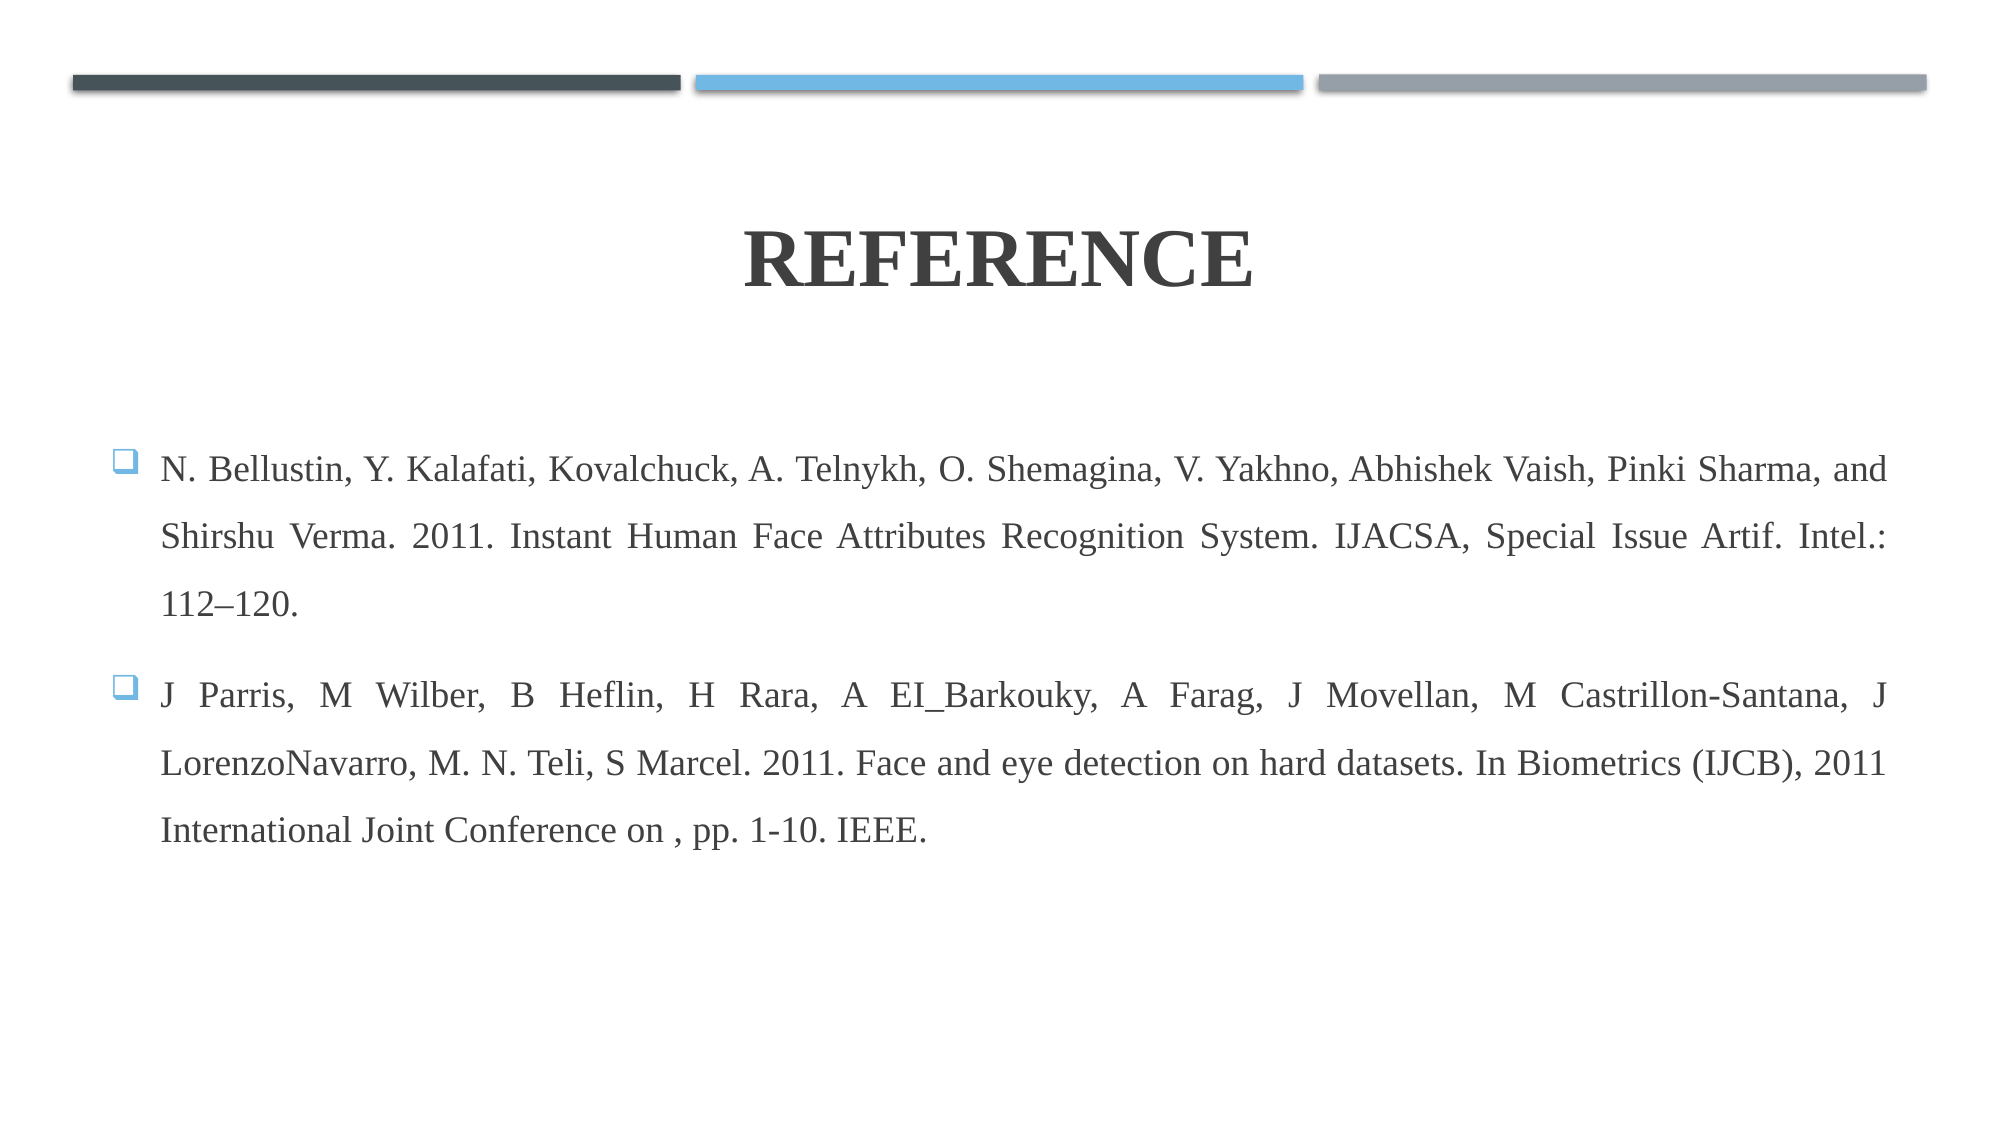

# reference

N. Bellustin, Y. Kalafati, Kovalchuck, A. Telnykh, O. Shemagina, V. Yakhno, Abhishek Vaish, Pinki Sharma, and Shirshu Verma. 2011. Instant Human Face Attributes Recognition System. IJACSA, Special Issue Artif. Intel.: 112–120.
J Parris, M Wilber, B Heflin, H Rara, A EI_Barkouky, A Farag, J Movellan, M Castrillon-Santana, J LorenzoNavarro, M. N. Teli, S Marcel. 2011. Face and eye detection on hard datasets. In Biometrics (IJCB), 2011 International Joint Conference on , pp. 1-10. IEEE.

34